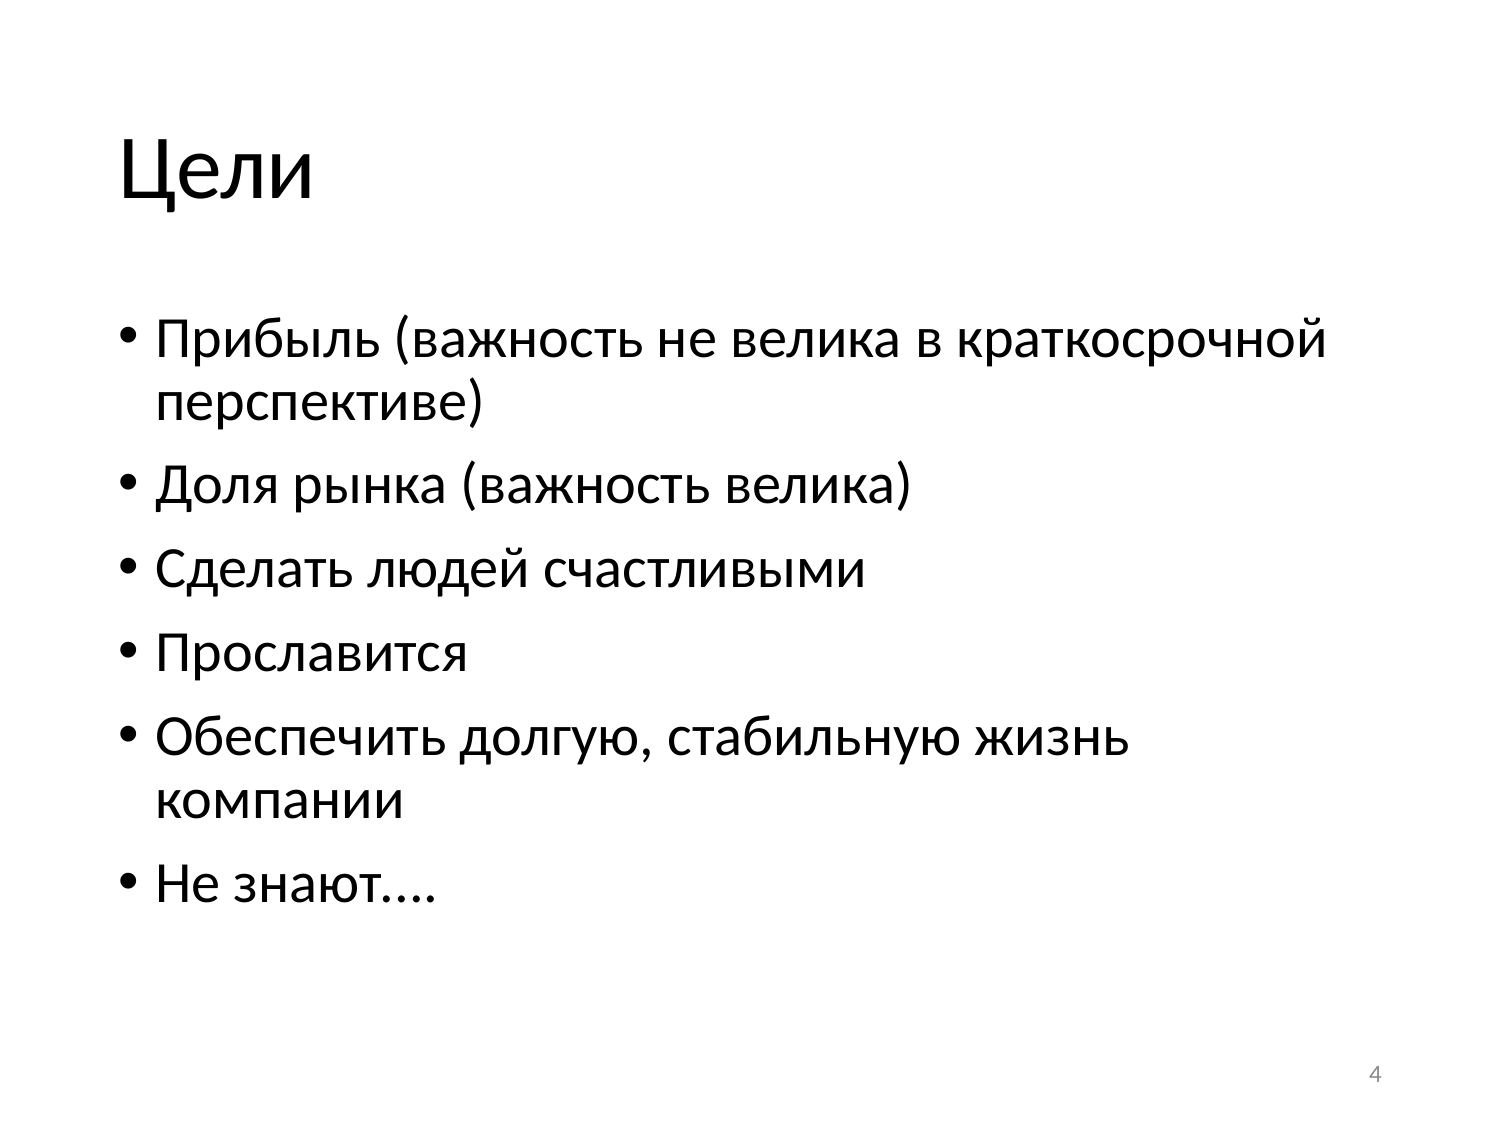

# Цели
Прибыль (важность не велика в краткосрочной перспективе)
Доля рынка (важность велика)
Сделать людей счастливыми
Прославится
Обеспечить долгую, стабильную жизнь компании
Не знают....

4